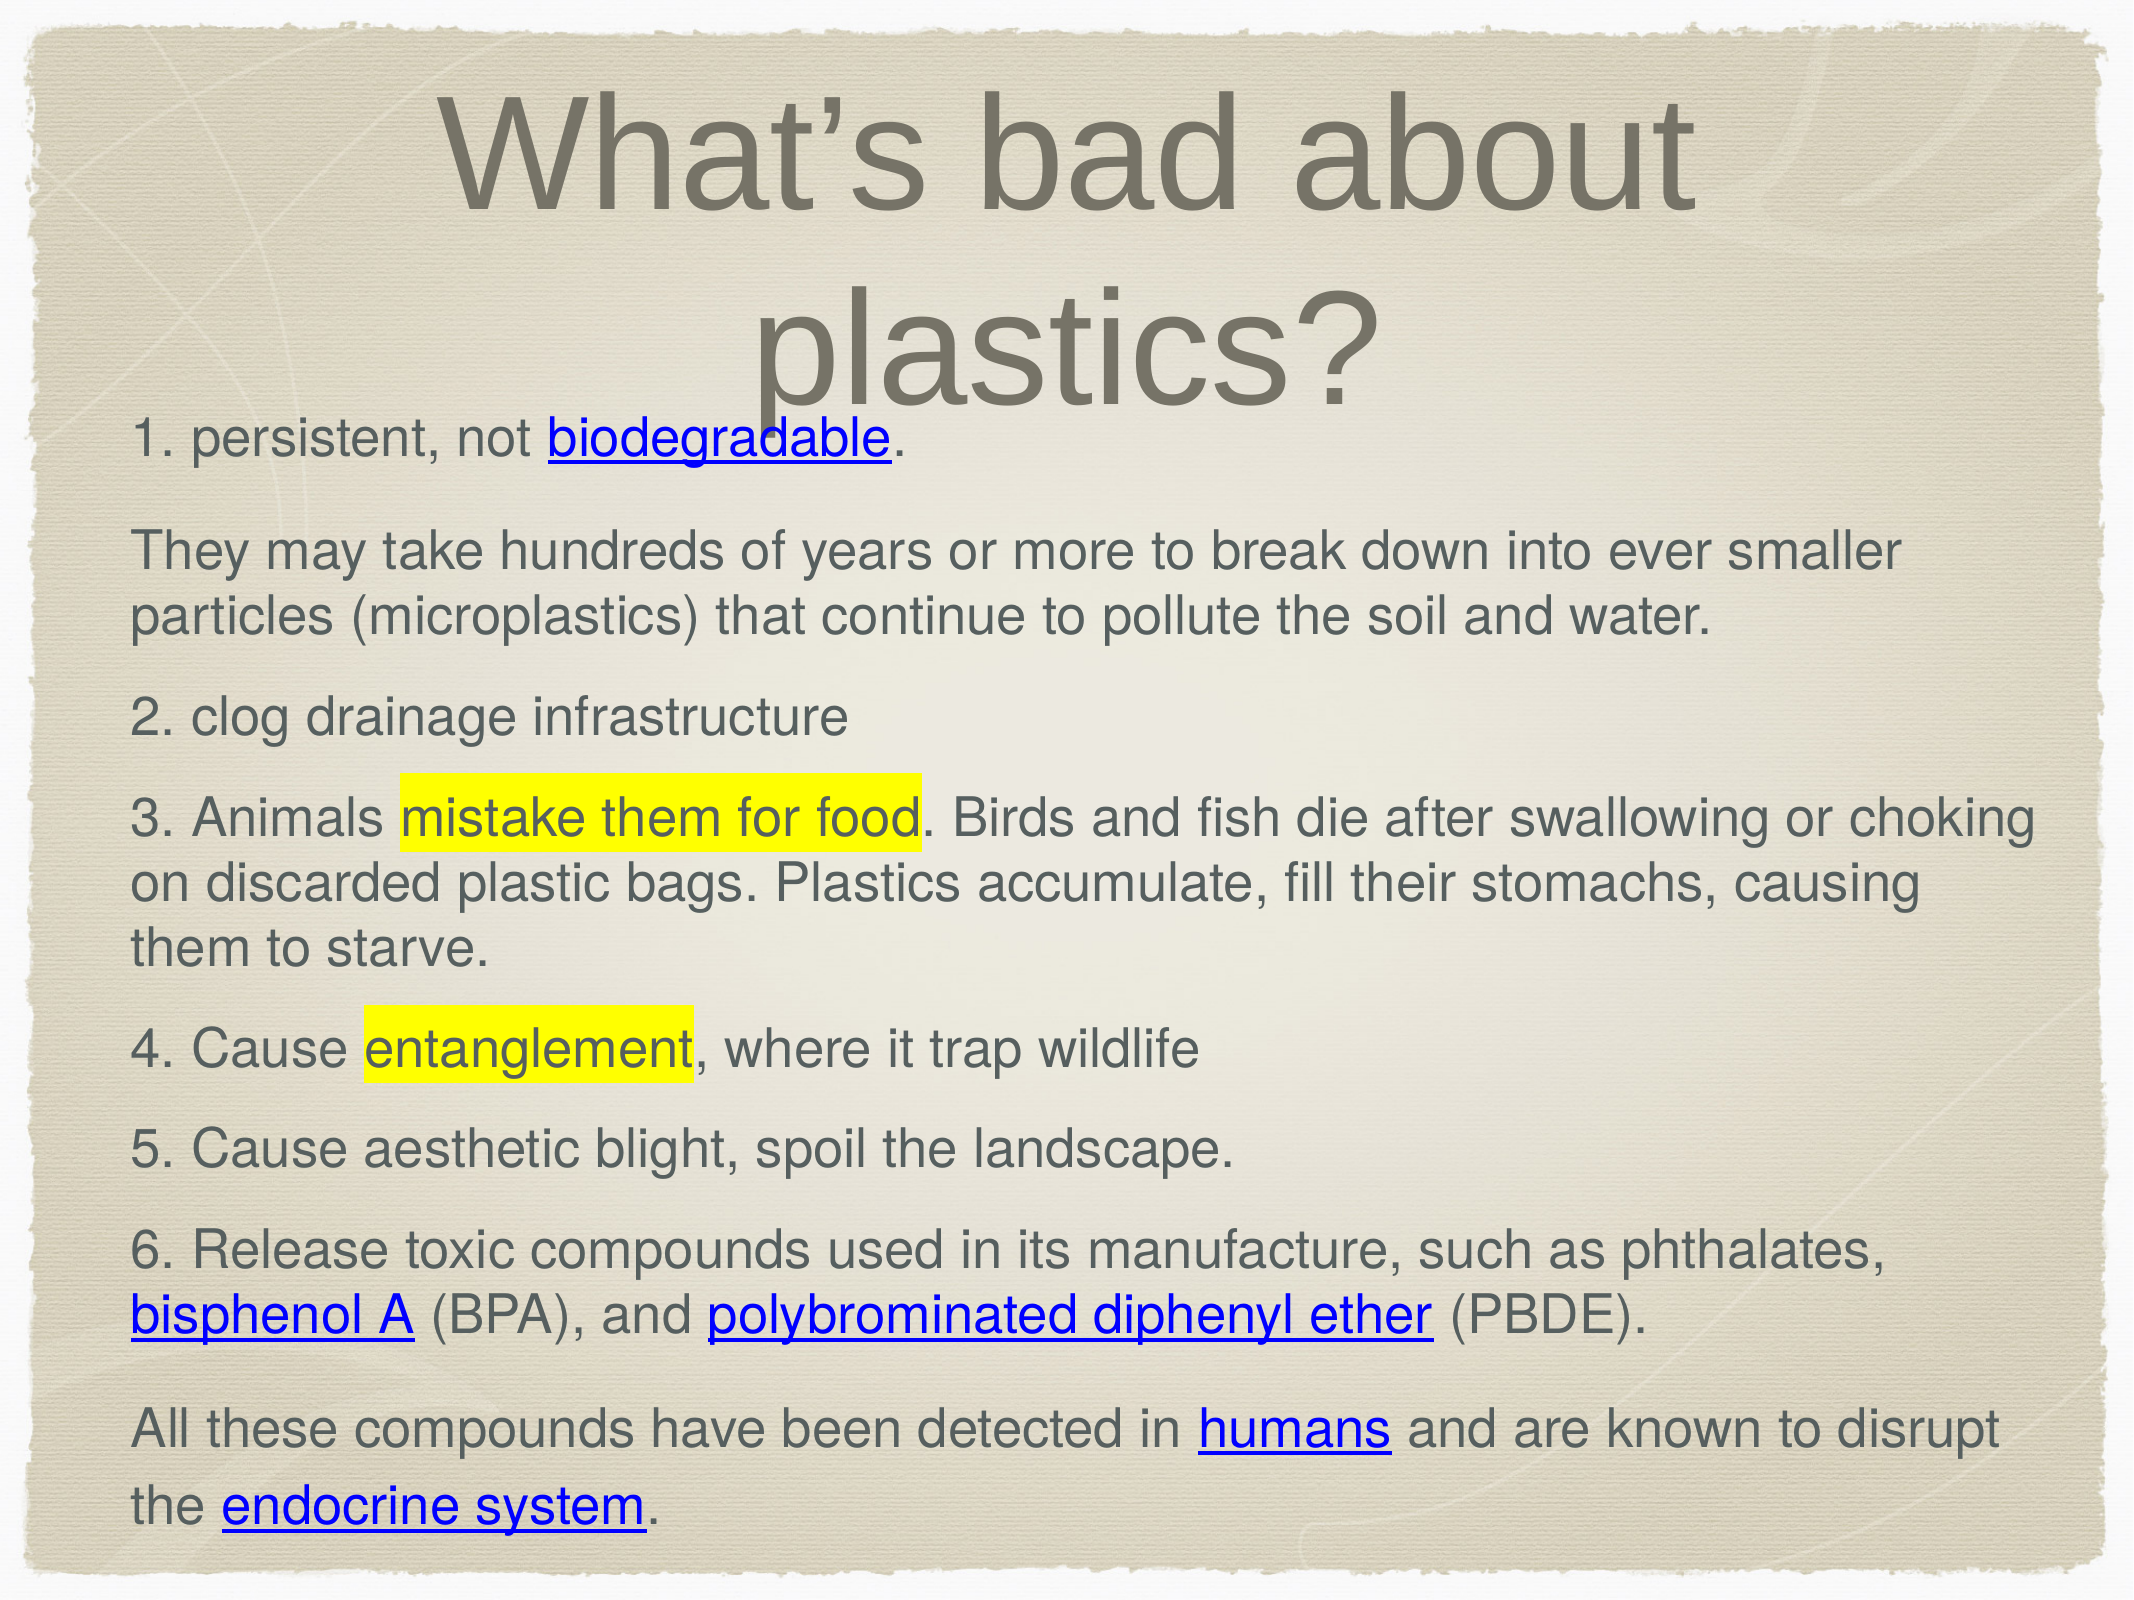

# What’s bad about plastics?
1. persistent, not biodegradable.
They may take hundreds of years or more to break down into ever smaller particles (microplastics) that continue to pollute the soil and water.
2. clog drainage infrastructure
3. Animals mistake them for food. Birds and fish die after swallowing or choking on discarded plastic bags. Plastics accumulate, fill their stomachs, causing them to starve.
4. Cause entanglement, where it trap wildlife
5. Cause aesthetic blight, spoil the landscape.
6. Release toxic compounds used in its manufacture, such as phthalates, bisphenol A (BPA), and polybrominated diphenyl ether (PBDE).
All these compounds have been detected in humans and are known to disrupt the endocrine system.